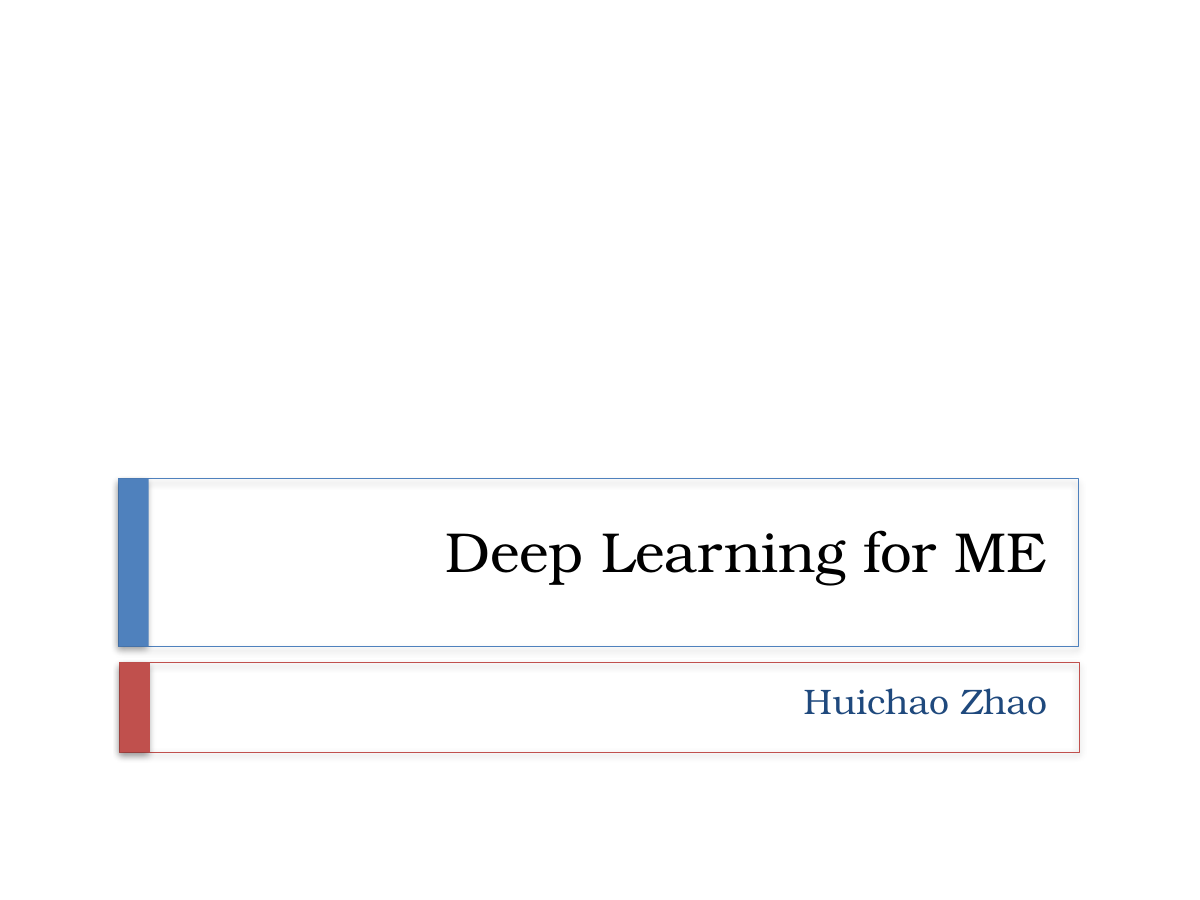

# Deep Learning for ME
Huichao Zhao